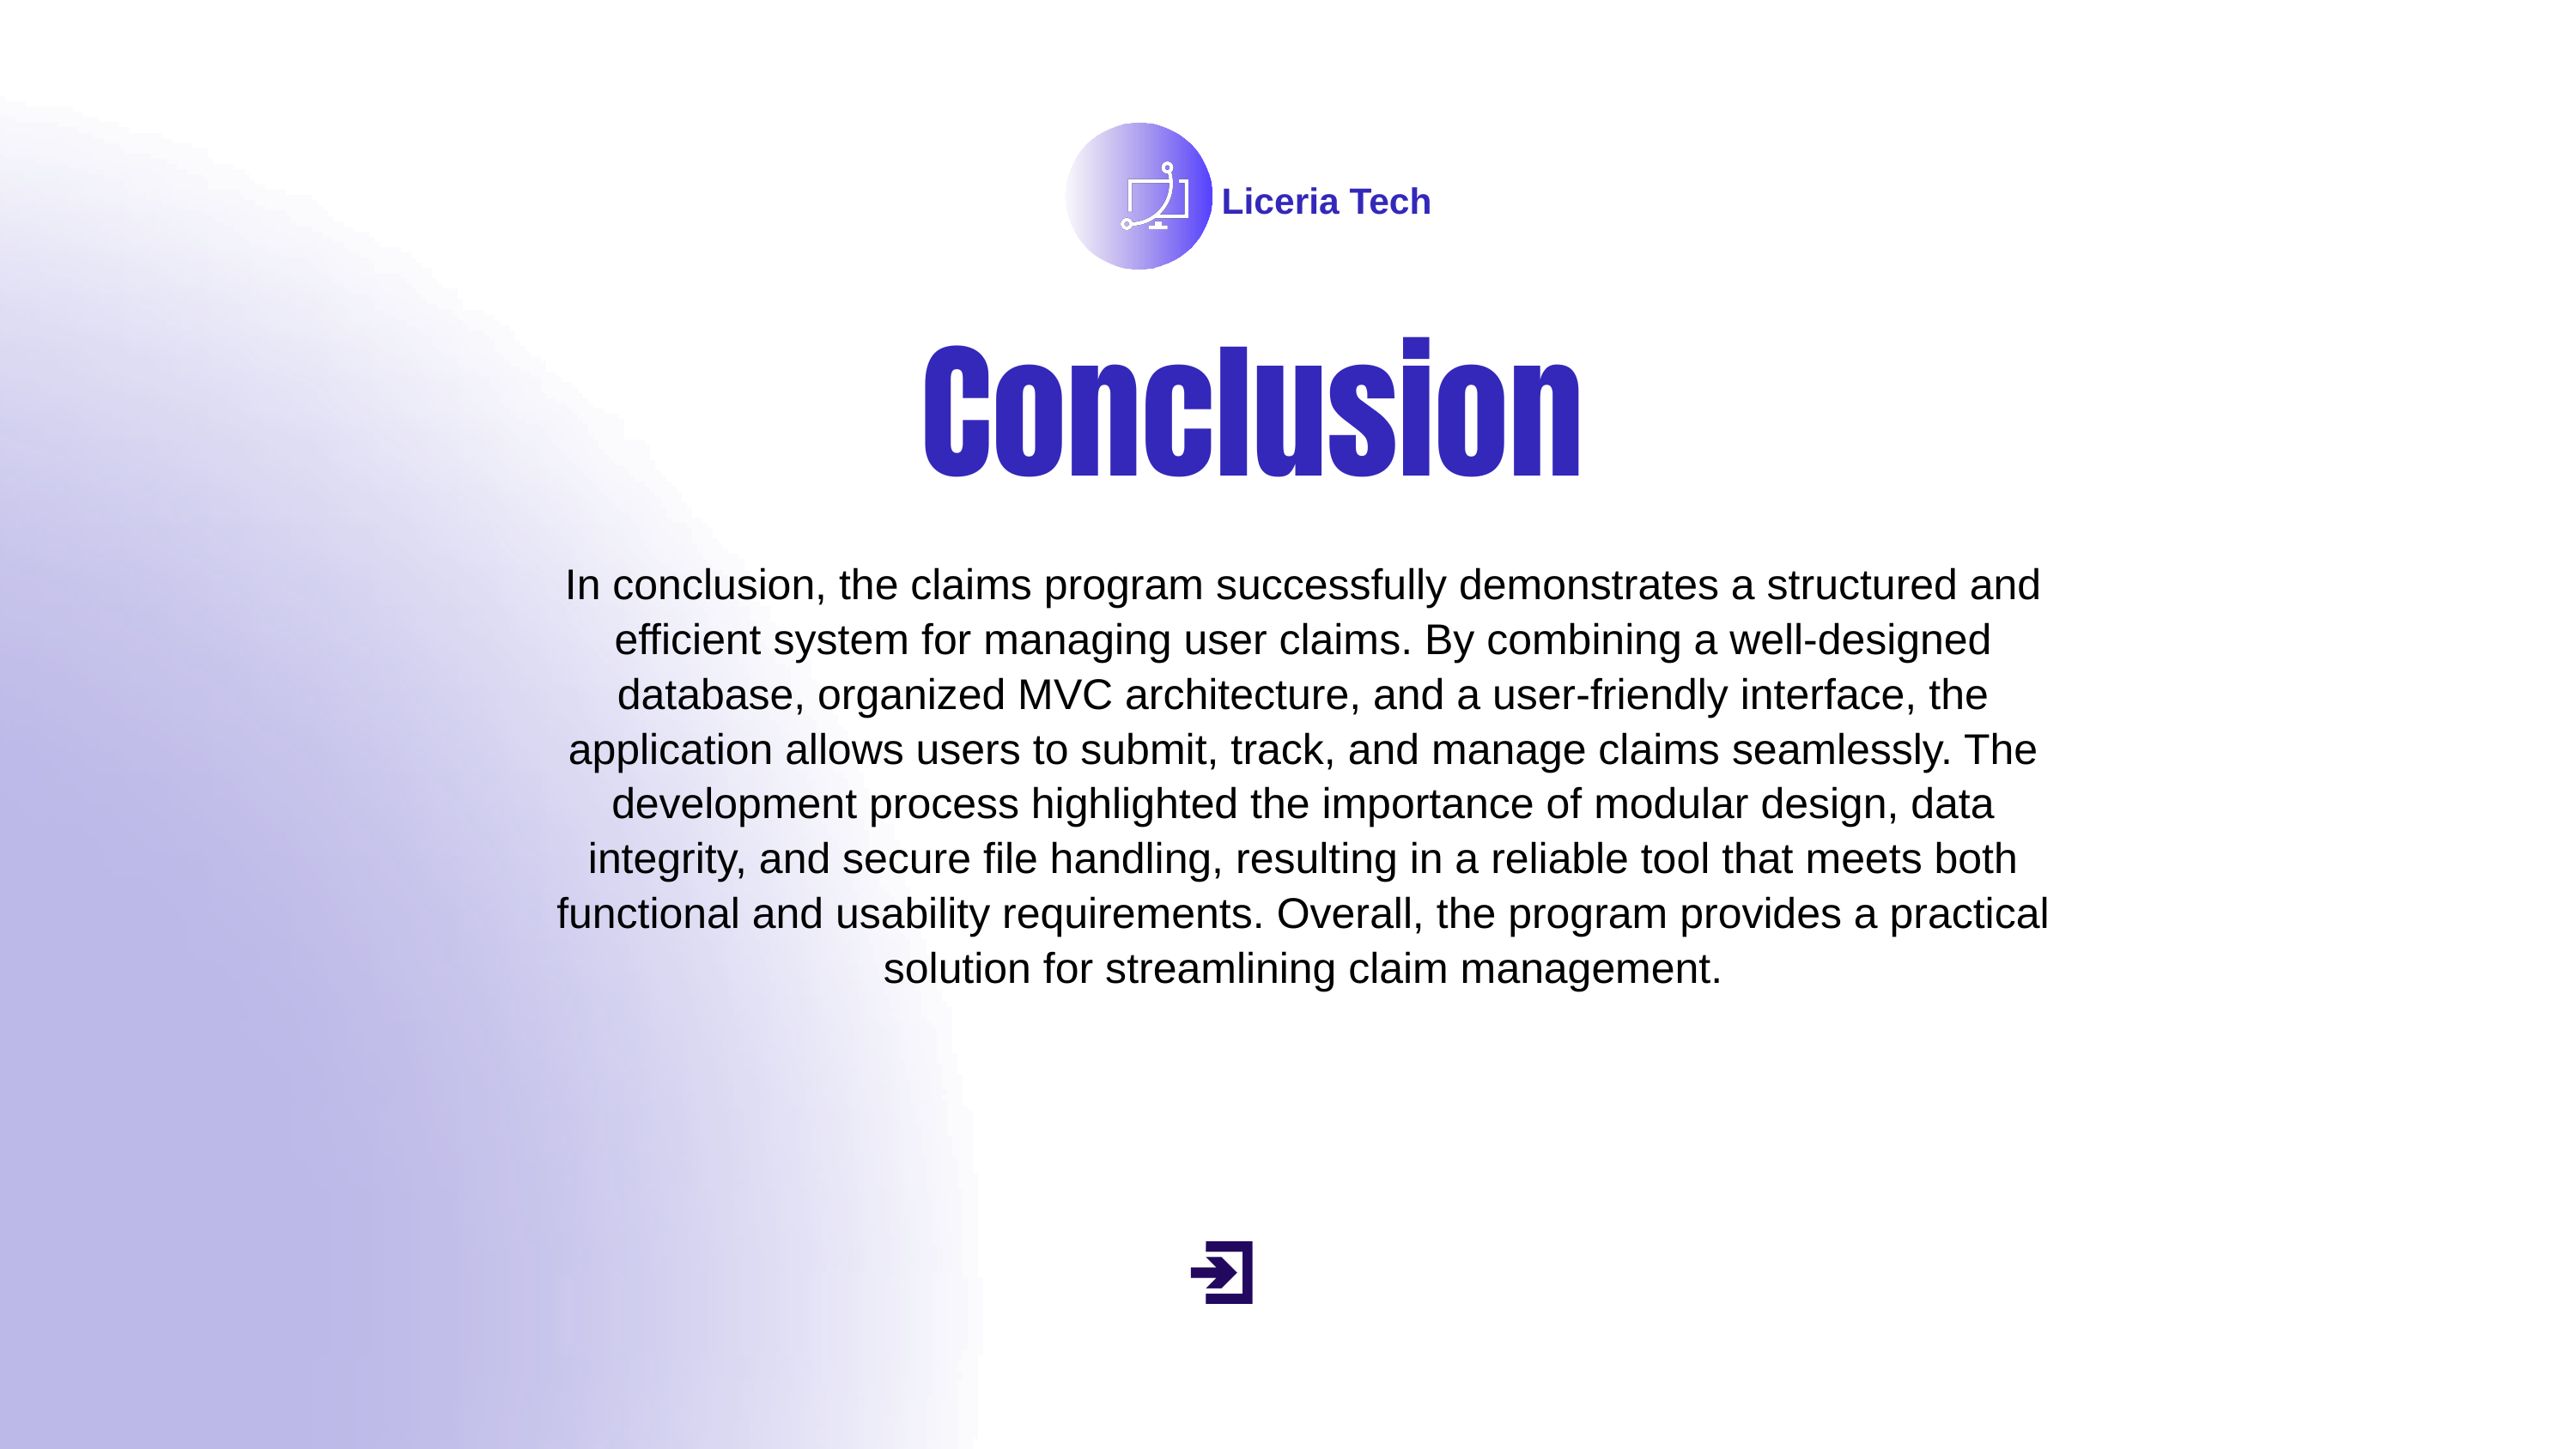

Liceria Tech
Conclusion
In conclusion, the claims program successfully demonstrates a structured and efficient system for managing user claims. By combining a well-designed database, organized MVC architecture, and a user-friendly interface, the application allows users to submit, track, and manage claims seamlessly. The development process highlighted the importance of modular design, data integrity, and secure file handling, resulting in a reliable tool that meets both functional and usability requirements. Overall, the program provides a practical solution for streamlining claim management.